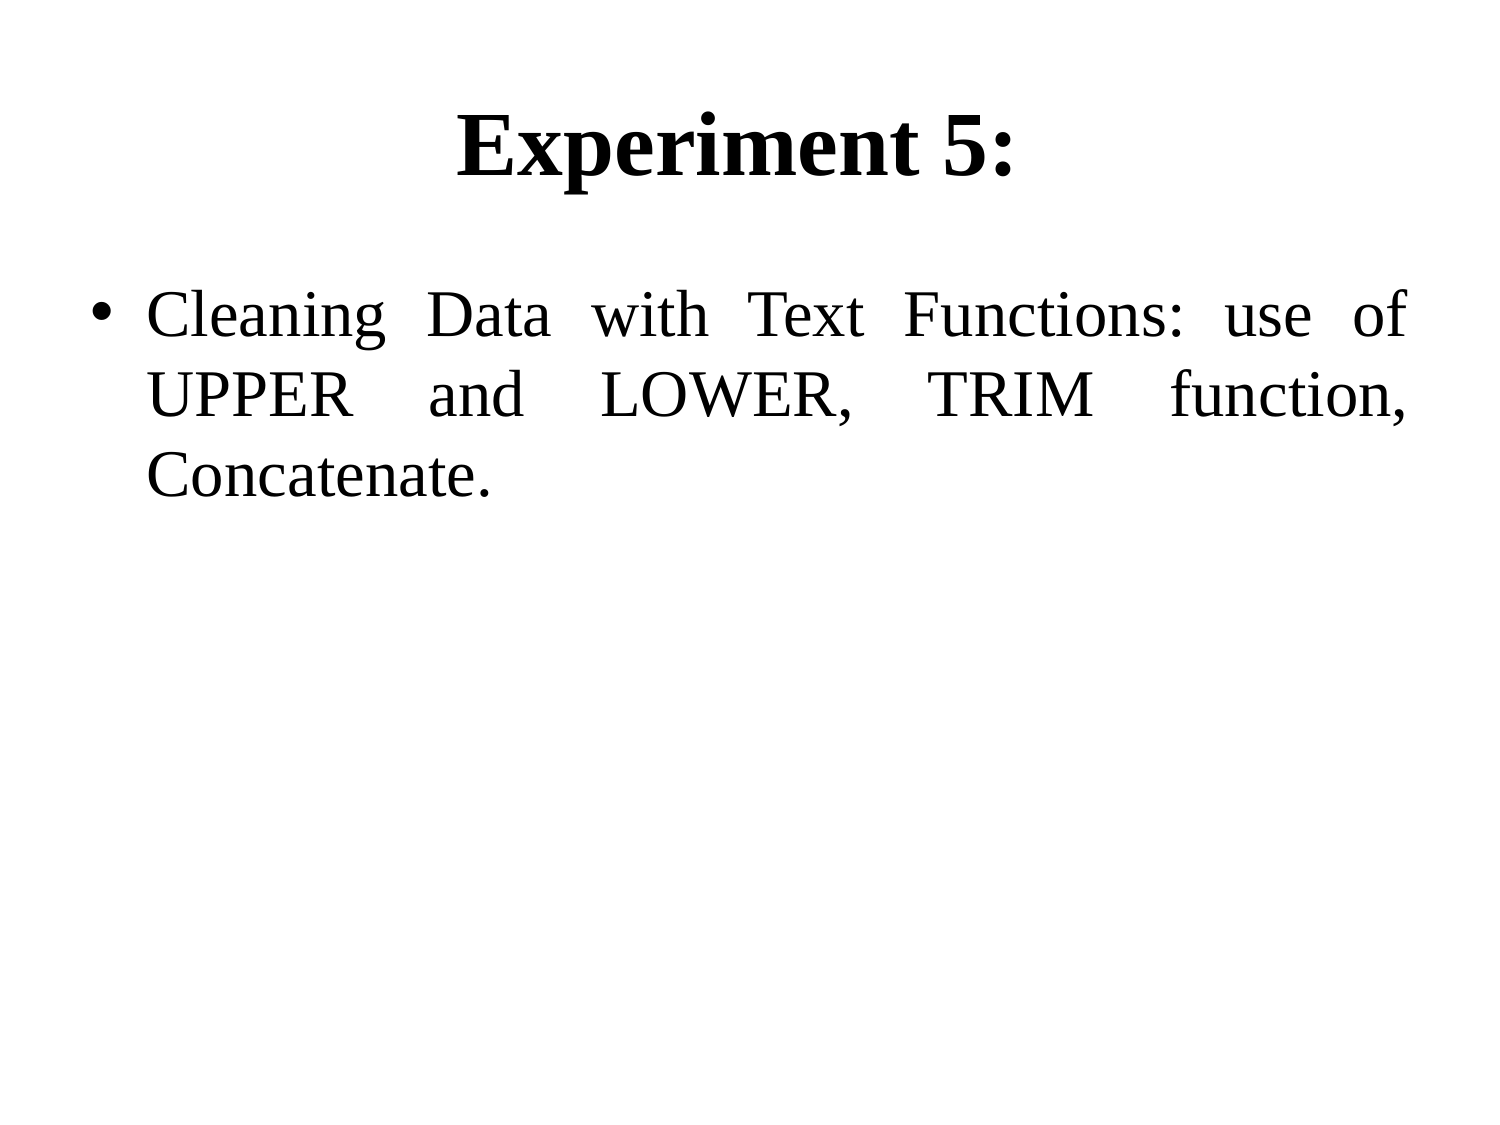

# Experiment 5:
Cleaning Data with Text Functions: use of UPPER and LOWER, TRIM function, Concatenate.